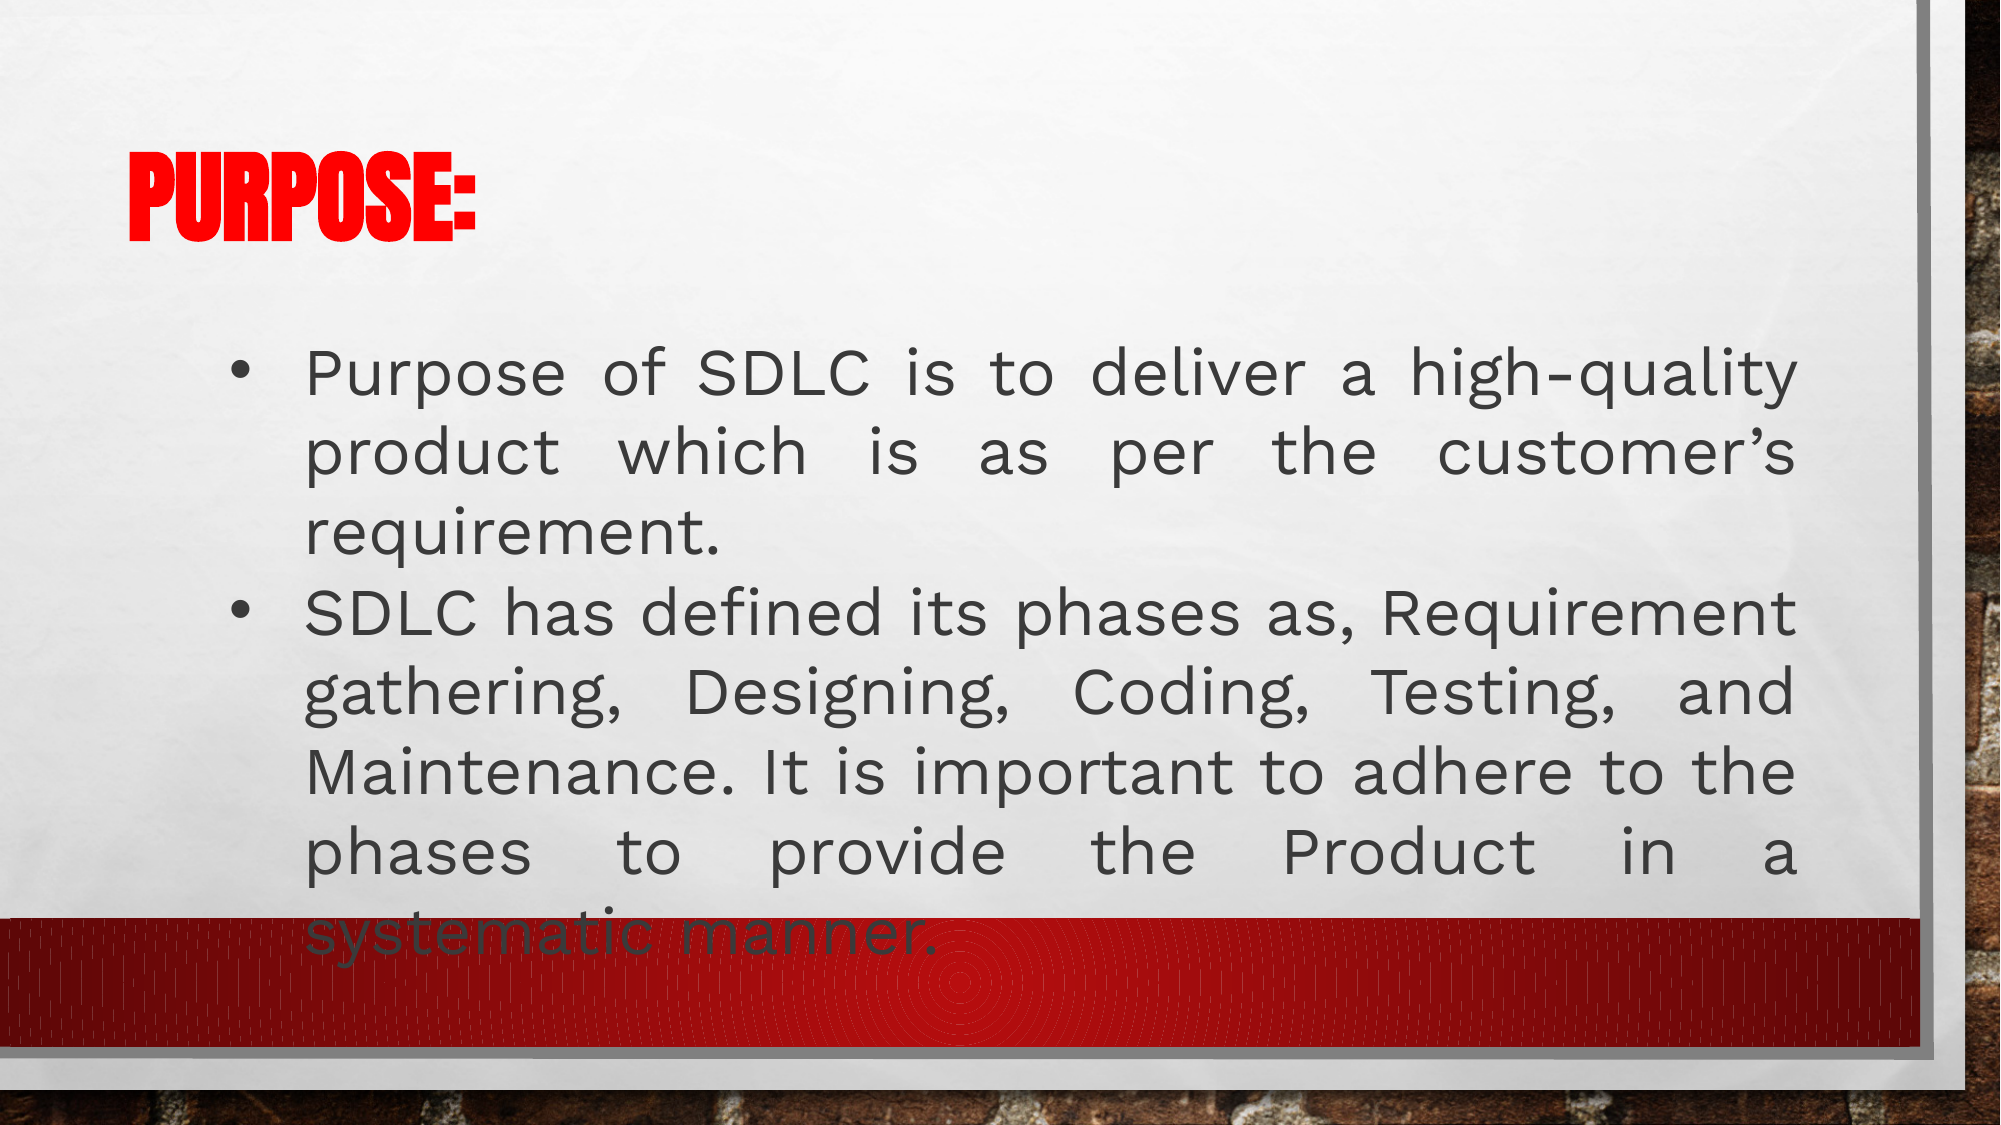

# Purpose:
Purpose of SDLC is to deliver a high-quality product which is as per the customer’s requirement.
SDLC has defined its phases as, Requirement gathering, Designing, Coding, Testing, and Maintenance. It is important to adhere to the phases to provide the Product in a systematic manner.